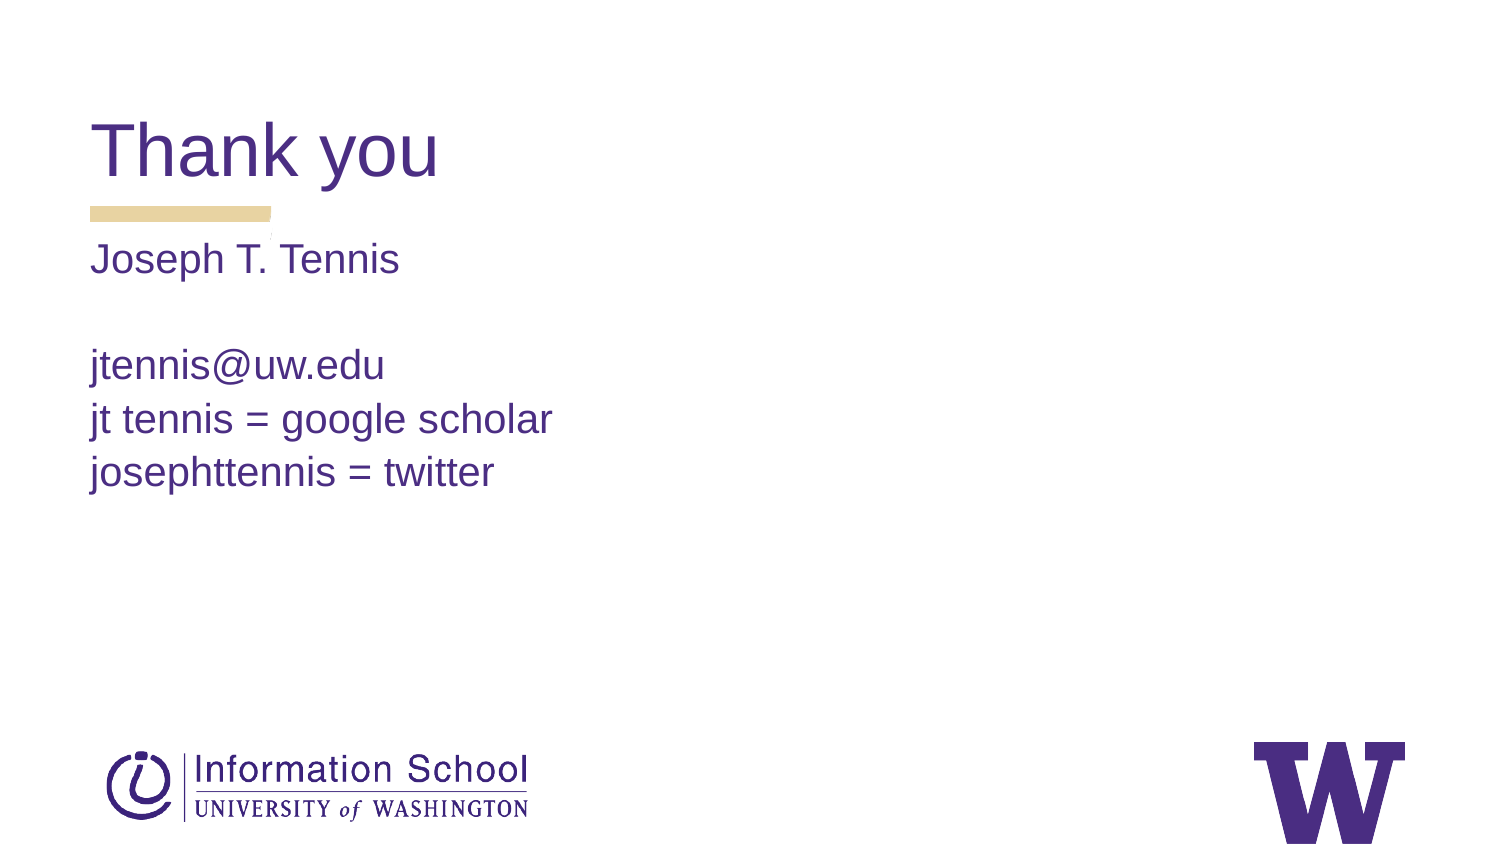

Thank you
Joseph T. Tennis

jtennis@uw.edu
jt tennis = google scholar
josephttennis = twitter